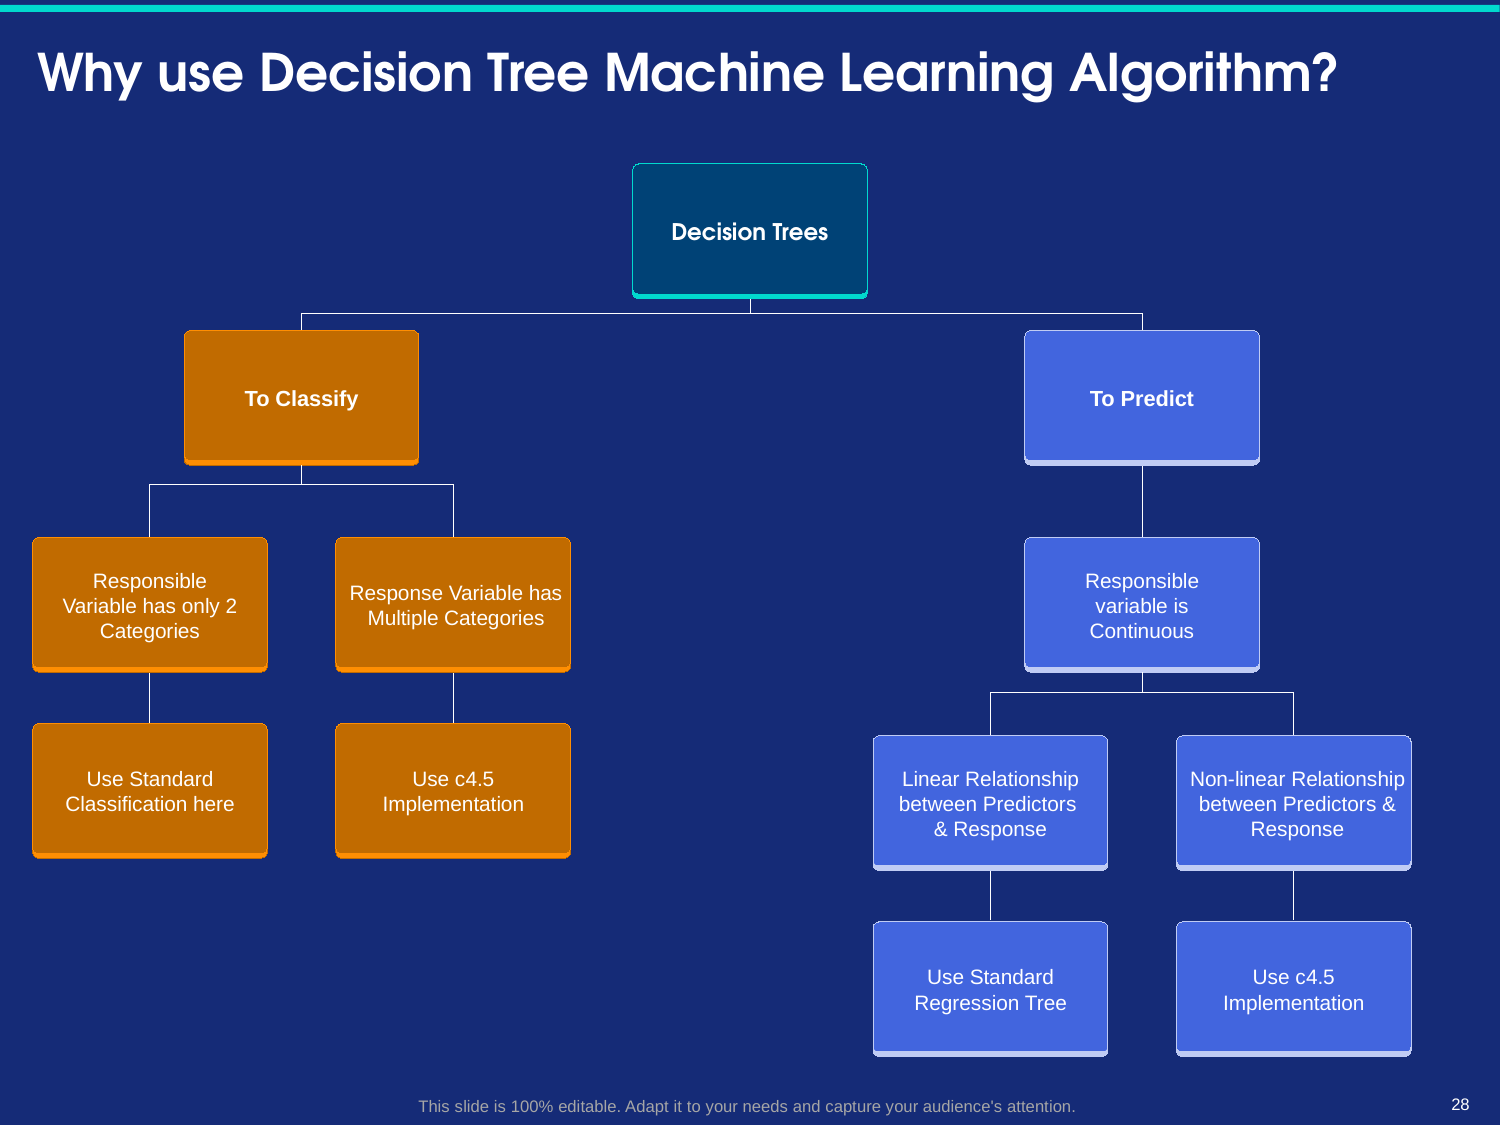

# Why use Decision Tree Machine Learning Algorithm?

Decision Trees

To Classify

To Predict

Responsible Variable has only 2 Categories

Response Variable has Multiple Categories

Decision Tree

Responsible variable is Continuous

Use Standard Classification here

Use c4.5 Implementation

Linear Relationship between Predictors
& Response

Non-linear Relationship between Predictors & Response

Use Standard Regression Tree

Use c4.5 Implementation
28
This slide is 100% editable. Adapt it to your needs and capture your audience's attention.